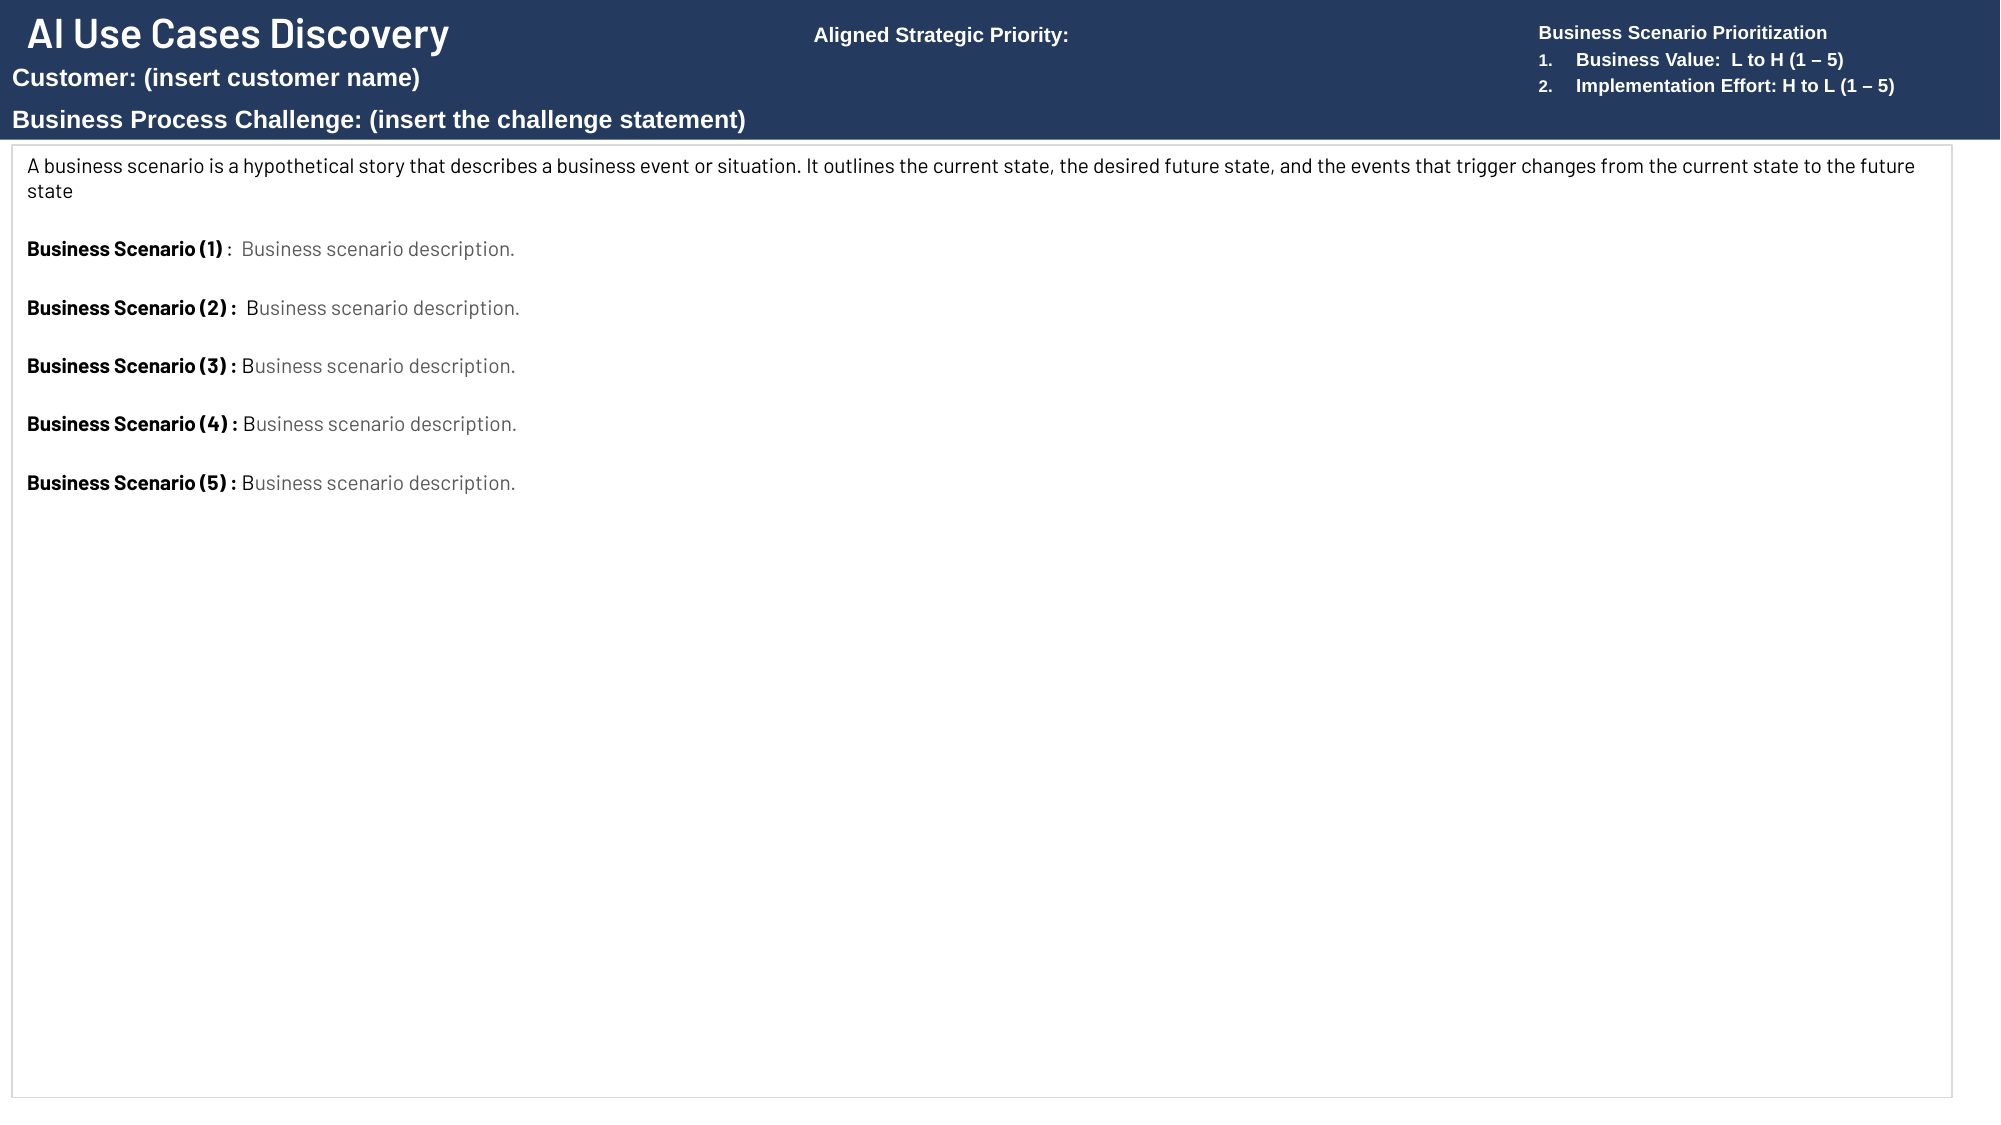

AI Use Cases Discovery
Business Scenario Prioritization
Business Value:  L to H (1 – 5)
Implementation Effort: H to L (1 – 5)
Aligned Strategic Priority:
Customer: (insert customer name)
Business Process Challenge: (insert the challenge statement)
A business scenario is a hypothetical story that describes a business event or situation. It outlines the current state, the desired future state, and the events that trigger changes from the current state to the future state

Business Scenario (1) :  Business scenario description.

Business Scenario (2) :  Business scenario description.

Business Scenario (3) : Business scenario description.

Business Scenario (4) : Business scenario description.

Business Scenario (5) : Business scenario description.